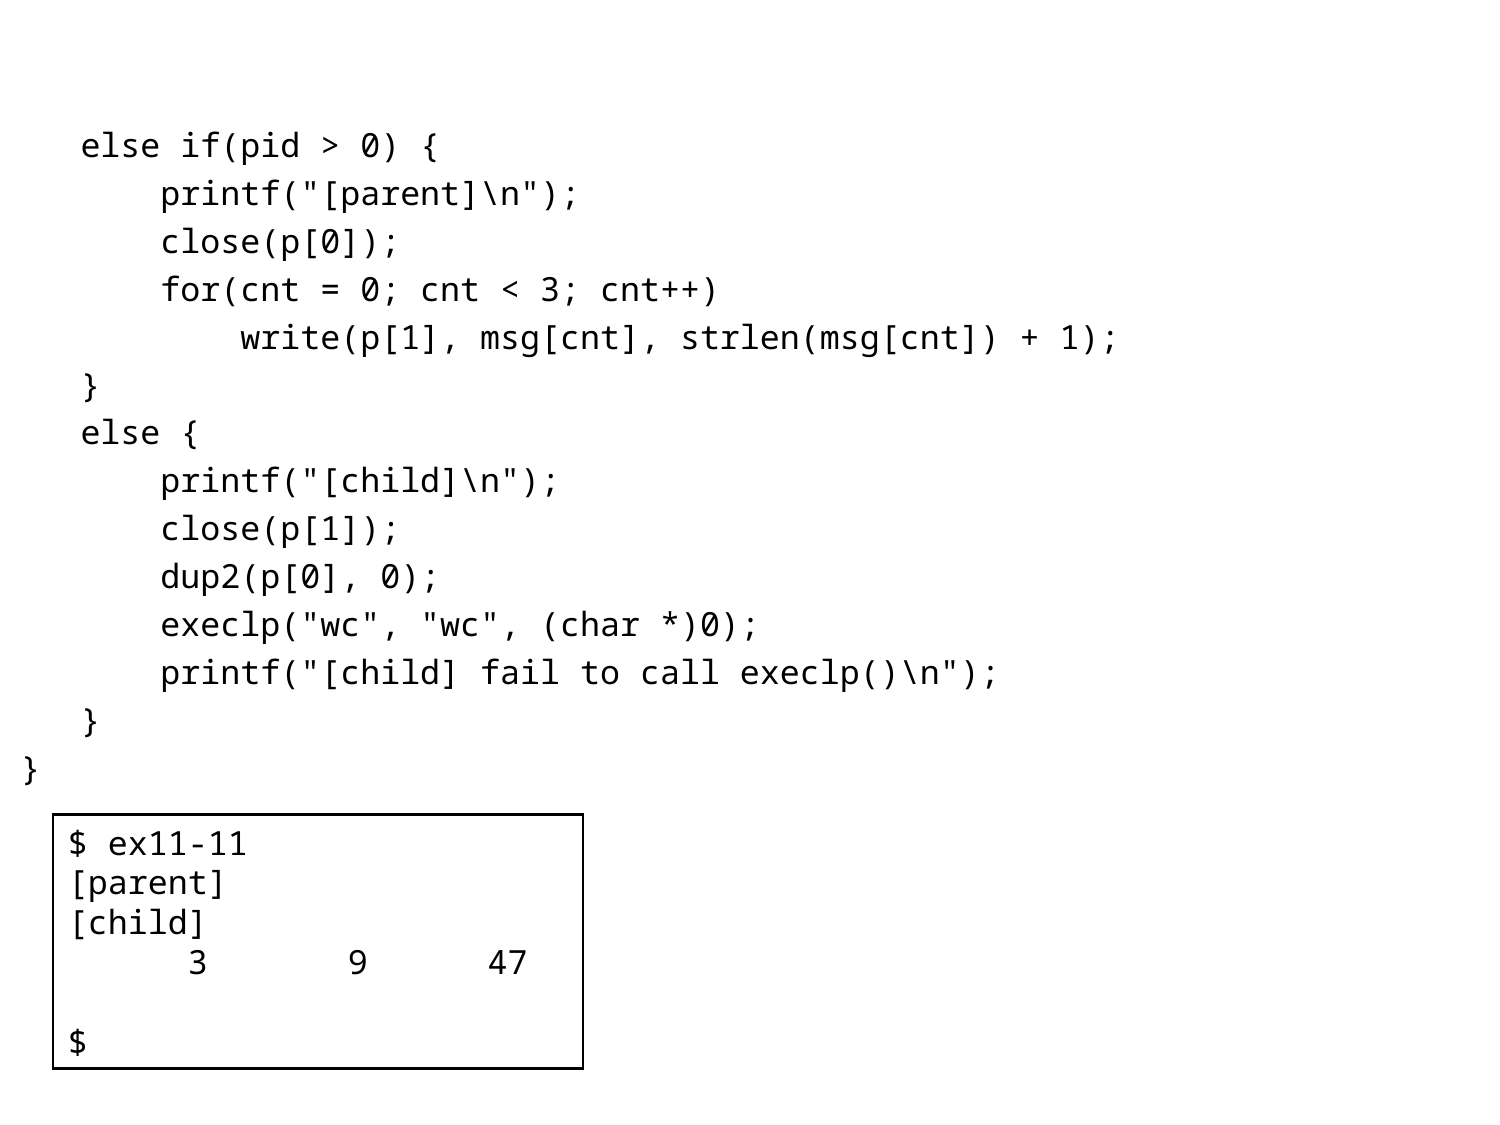

21    else if(pid > 0) {
22        printf("[parent]\n");
23        close(p[0]);
24        for(cnt = 0; cnt < 3; cnt++)
25            write(p[1], msg[cnt], strlen(msg[cnt]) + 1);
26    }
27    else {
28        printf("[child]\n");
29        close(p[1]);
30        dup2(p[0], 0);
31        execlp("wc", "wc", (char *)0);
32        printf("[child] fail to call execlp()\n");
33    }
34 }
$ ex11-11
[parent]
[child]
      3       9      47
$